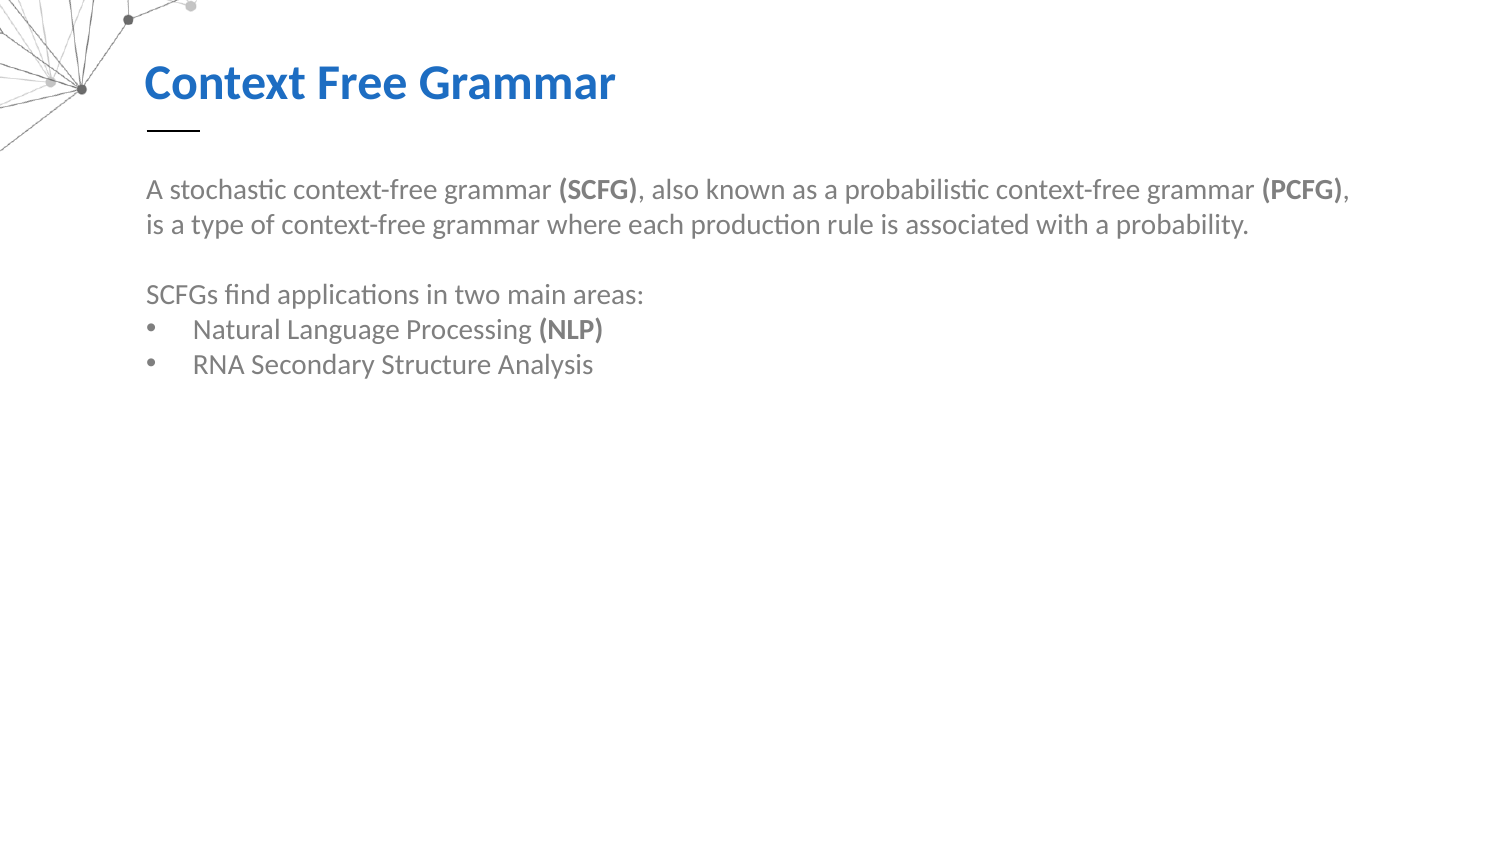

Context Free Grammar
A stochastic context-free grammar (SCFG), also known as a probabilistic context-free grammar (PCFG), is a type of context-free grammar where each production rule is associated with a probability.

SCFGs find applications in two main areas:
Natural Language Processing (NLP)
RNA Secondary Structure Analysis